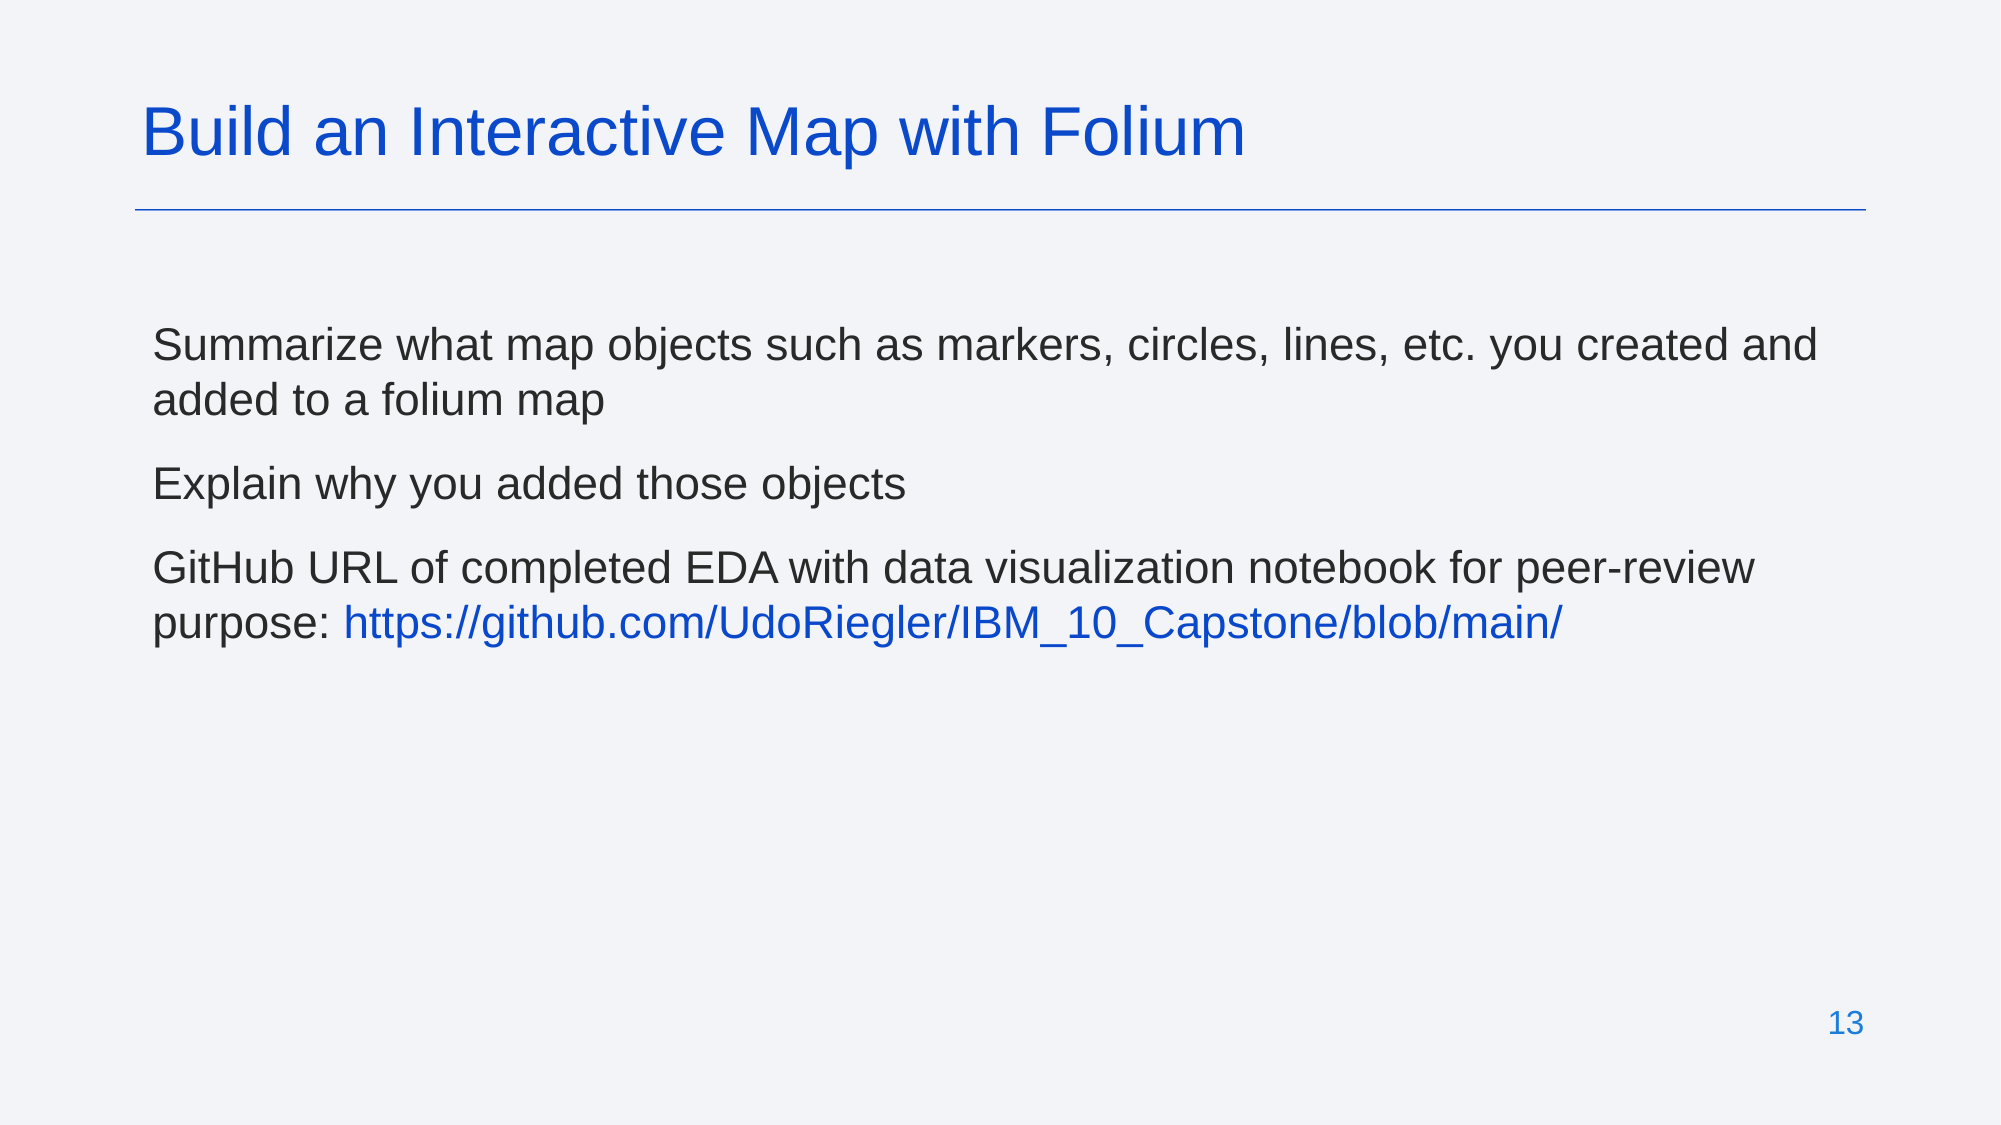

Build an Interactive Map with Folium
Summarize what map objects such as markers, circles, lines, etc. you created and added to a folium map
Explain why you added those objects
GitHub URL of completed EDA with data visualization notebook for peer-review purpose: https://github.com/UdoRiegler/IBM_10_Capstone/blob/main/

13